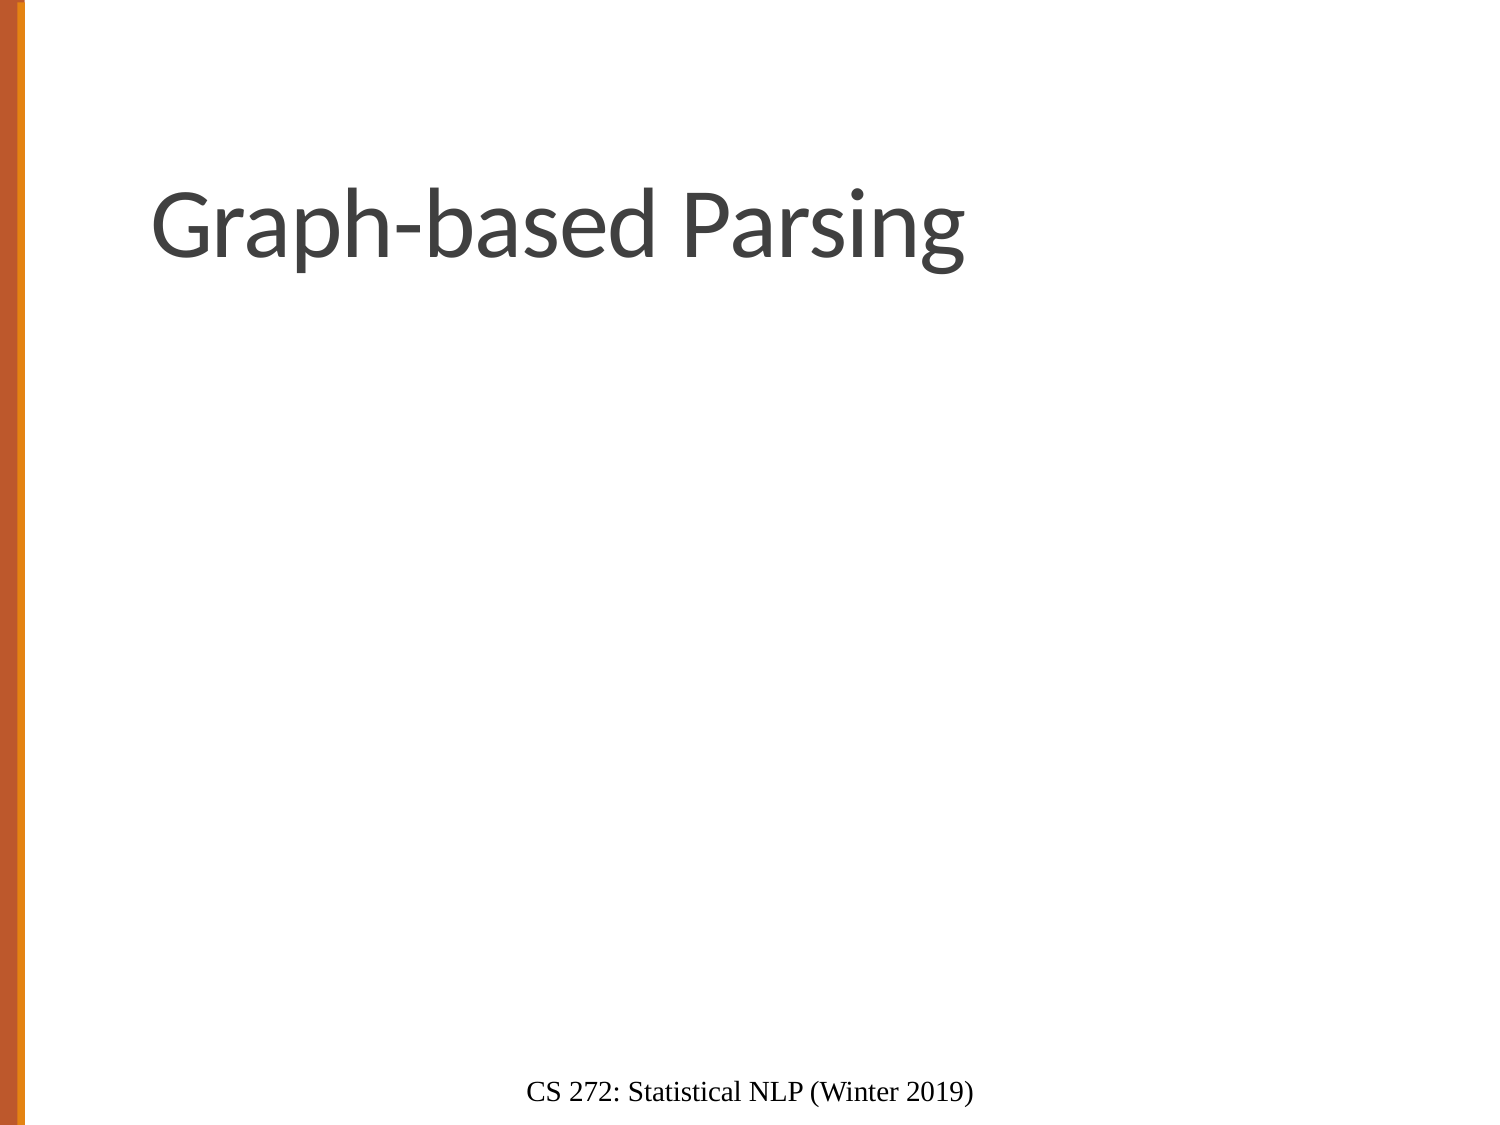

# Graph-based Parsing
CS 272: Statistical NLP (Winter 2019)
48